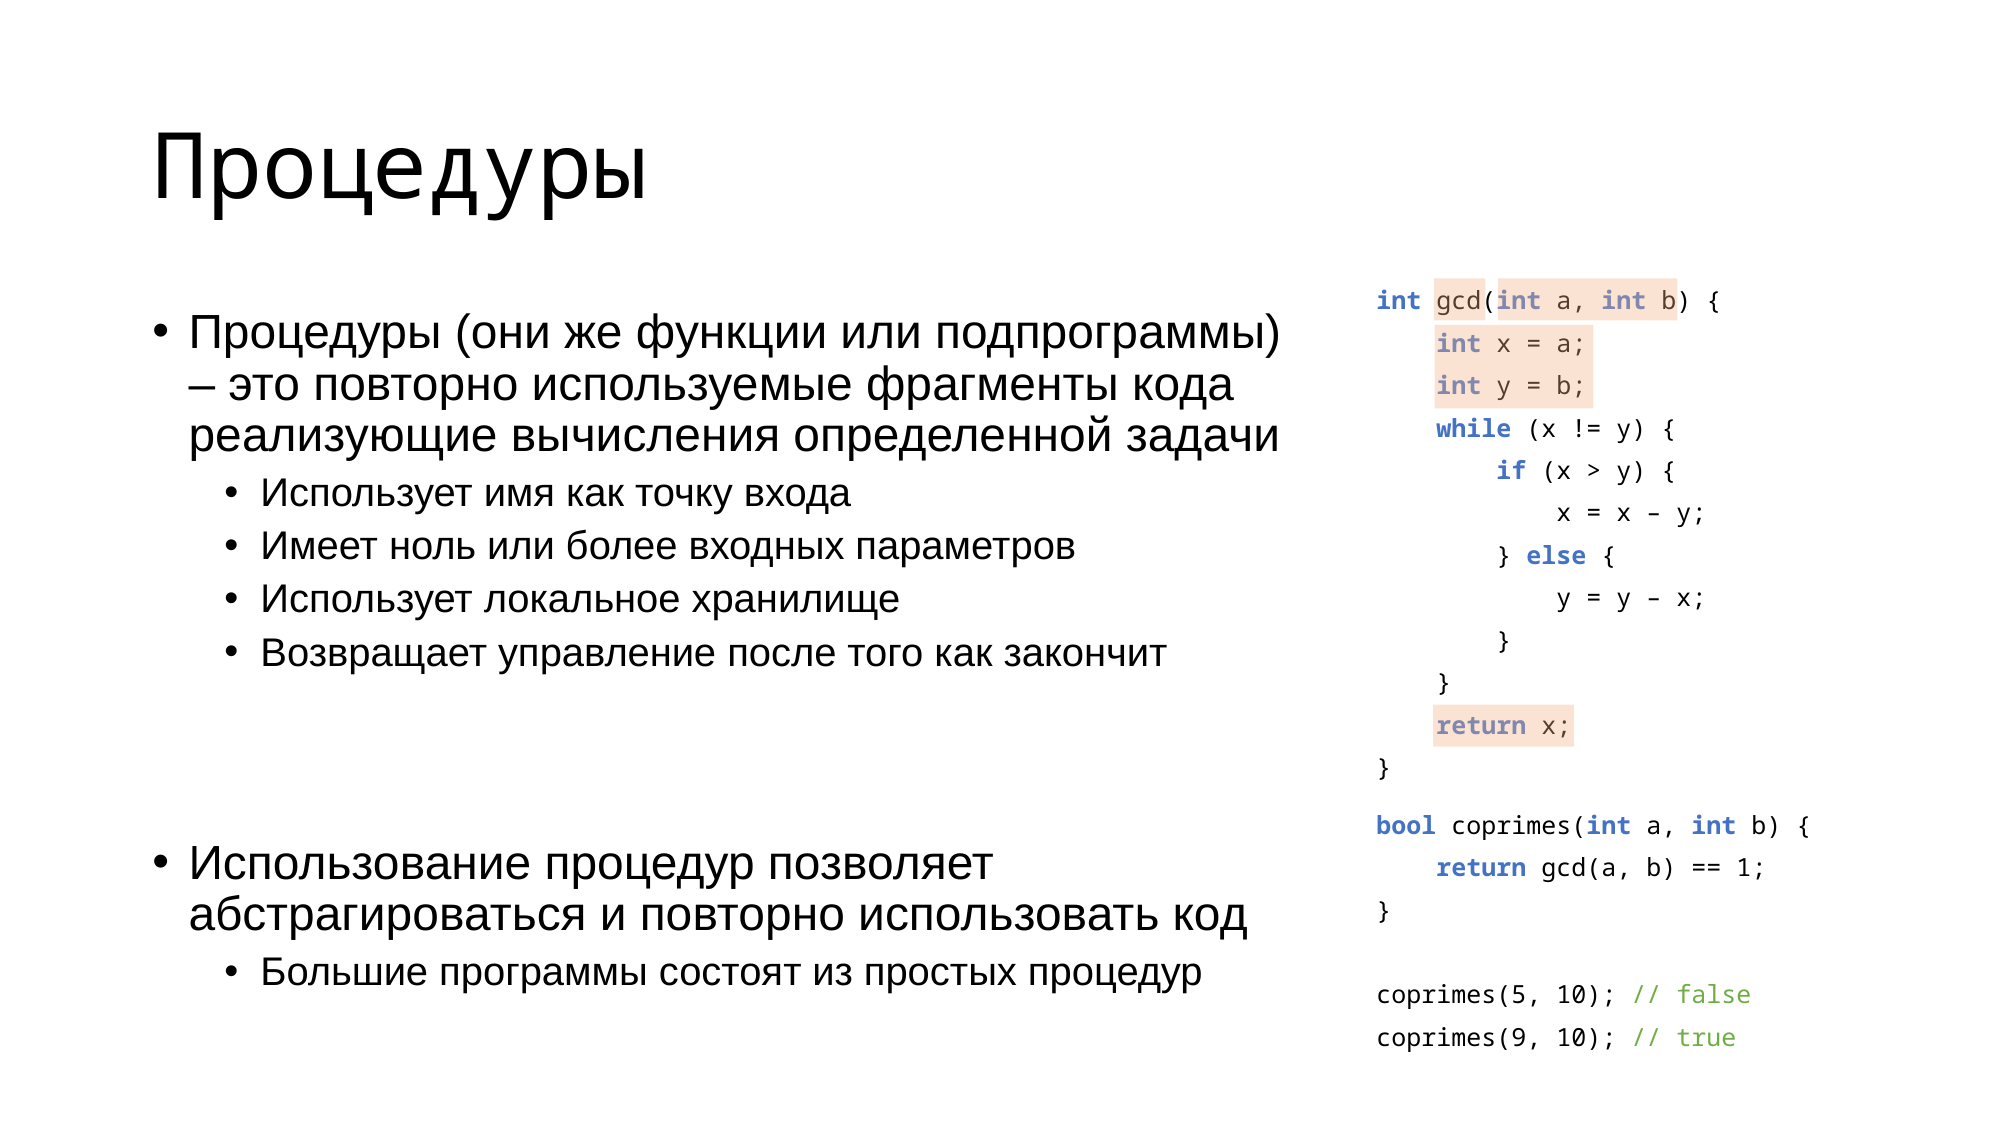

# Процедуры
int gcd(int a, int b) {
    int x = a;
    int y = b;
    while (x != y) {
        if (x > y) {
            x = x – y;
        } else {
            y = y – x;
        }
    }
    return x;
}

bool coprimes(int a, int b) {
    return gcd(a, b) == 1;
}

coprimes(5, 10); // false
coprimes(9, 10); // true

Процедуры (они же функции или подпрограммы) – это повторно используемые фрагменты кода реализующие вычисления определенной задачи
Использует имя как точку входа
Имеет ноль или более входных параметров
Использует локальное хранилище
Возвращает управление после того как закончит

Использование процедур позволяет абстрагироваться и повторно использовать код
Большие программы состоят из простых процедур